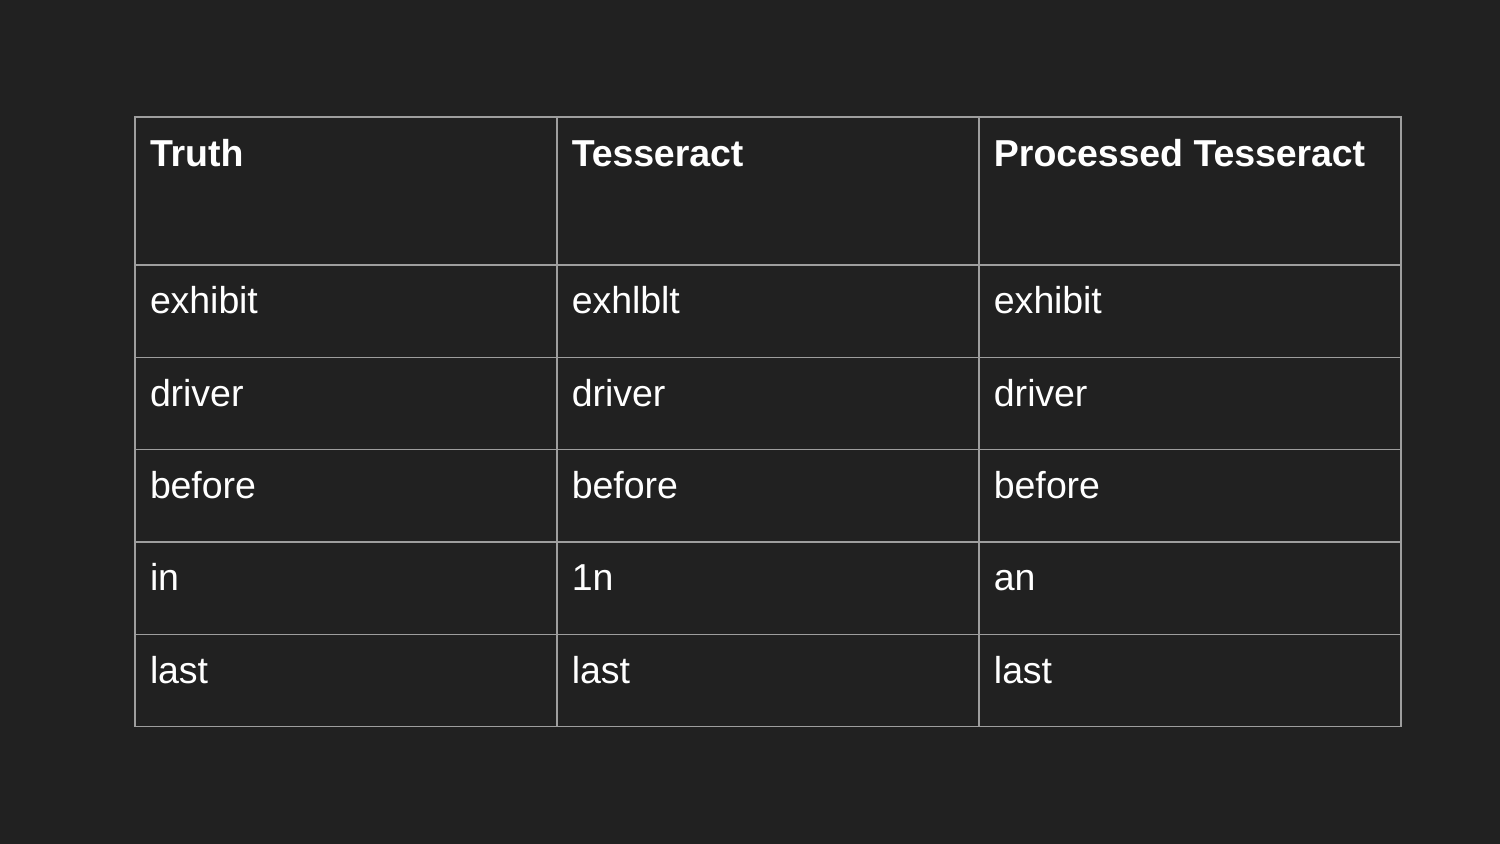

| Truth | Tesseract | Processed Tesseract |
| --- | --- | --- |
| exhibit | exhlblt | exhibit |
| driver | driver | driver |
| before | before | before |
| in | 1n | an |
| last | last | last |